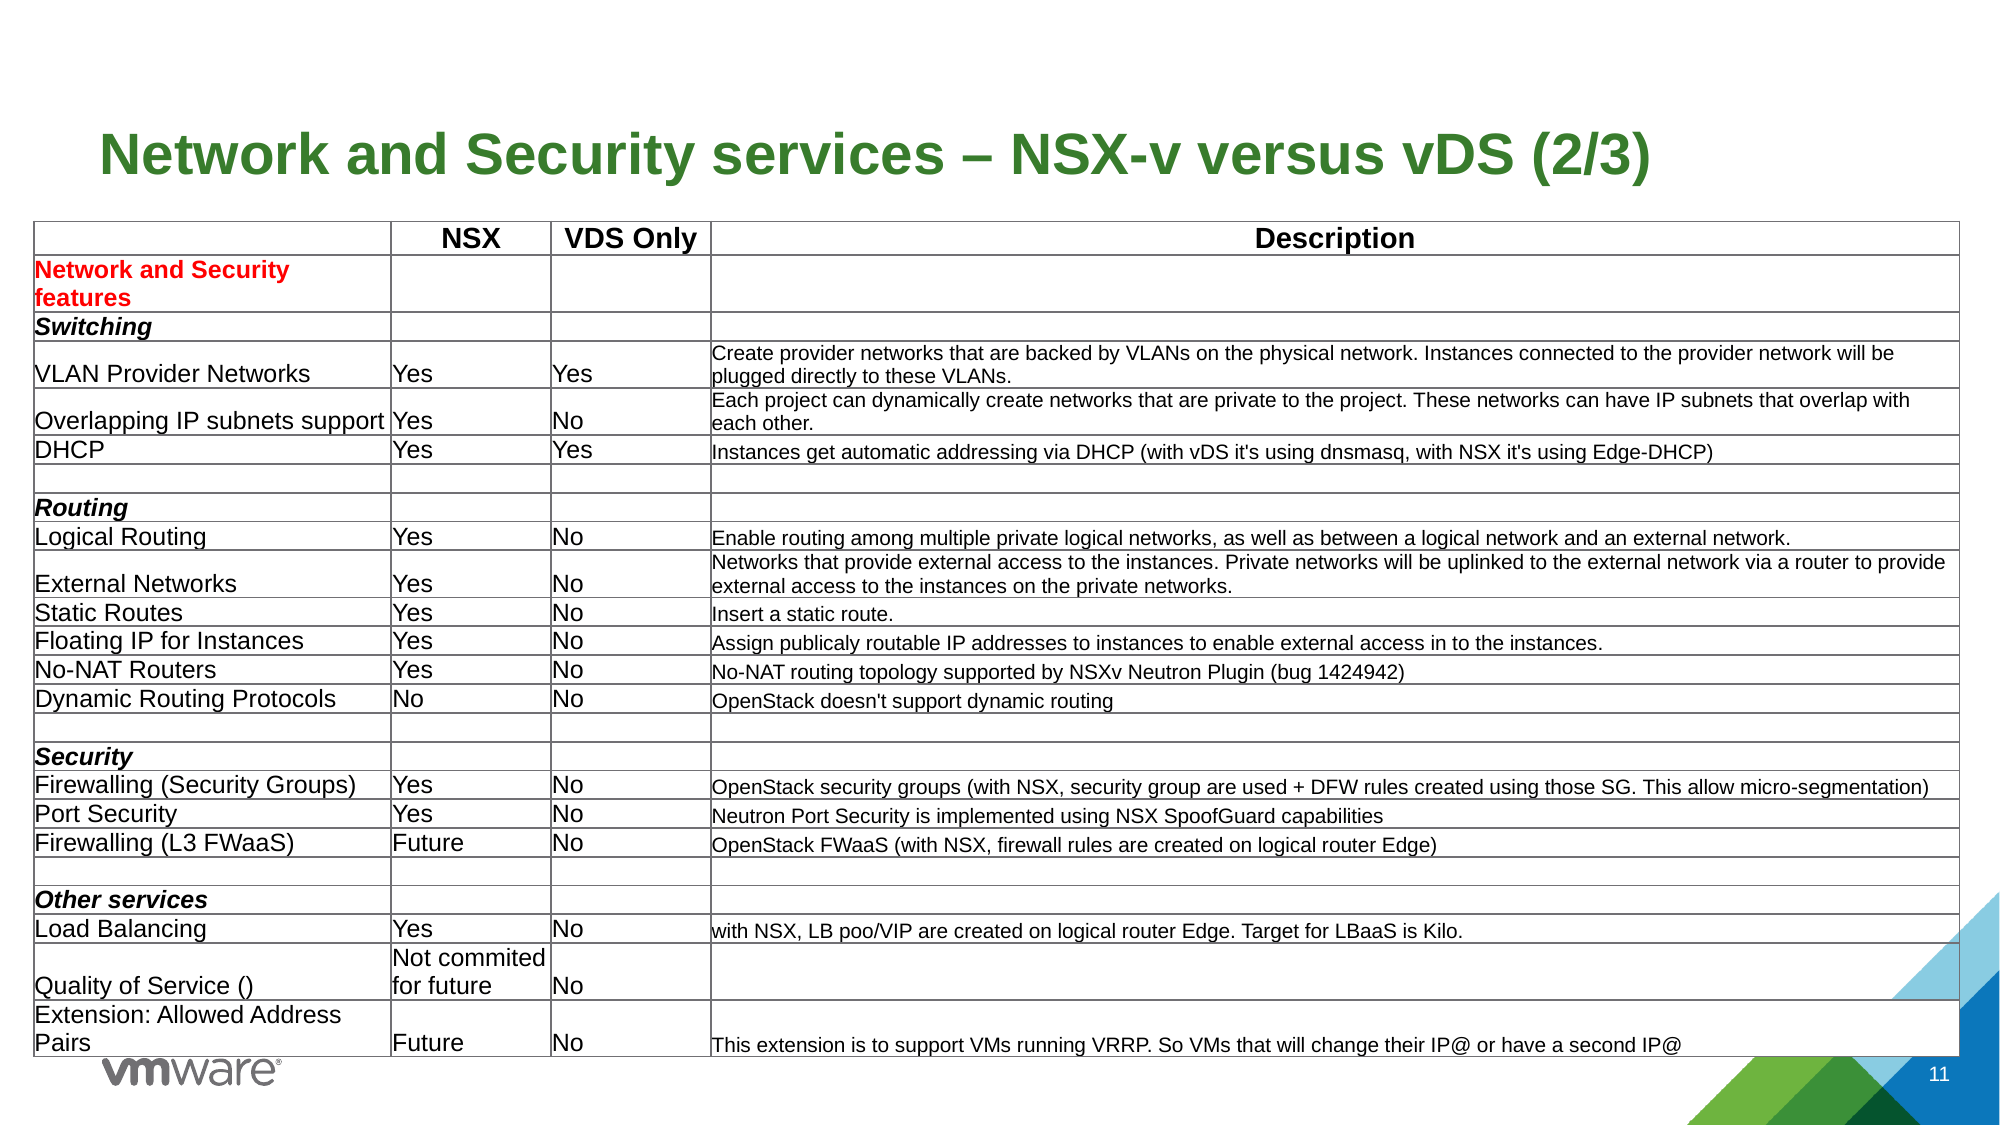

# Network and Security services – NSX-v versus vDS (2/3)
|  | NSX | VDS Only | Description |
| --- | --- | --- | --- |
| Network and Security features |  |  |  |
| Switching |  |  |  |
| VLAN Provider Networks | Yes | Yes | Create provider networks that are backed by VLANs on the physical network. Instances connected to the provider network will be plugged directly to these VLANs. |
| Overlapping IP subnets support | Yes | No | Each project can dynamically create networks that are private to the project. These networks can have IP subnets that overlap with each other. |
| DHCP | Yes | Yes | Instances get automatic addressing via DHCP (with vDS it's using dnsmasq, with NSX it's using Edge-DHCP) |
|  |  |  |  |
| Routing |  |  |  |
| Logical Routing | Yes | No | Enable routing among multiple private logical networks, as well as between a logical network and an external network. |
| External Networks | Yes | No | Networks that provide external access to the instances. Private networks will be uplinked to the external network via a router to provide external access to the instances on the private networks. |
| Static Routes | Yes | No | Insert a static route. |
| Floating IP for Instances | Yes | No | Assign publicaly routable IP addresses to instances to enable external access in to the instances. |
| No-NAT Routers | Yes | No | No-NAT routing topology supported by NSXv Neutron Plugin (bug 1424942) |
| Dynamic Routing Protocols | No | No | OpenStack doesn't support dynamic routing |
|  |  |  |  |
| Security |  |  |  |
| Firewalling (Security Groups) | Yes | No | OpenStack security groups (with NSX, security group are used + DFW rules created using those SG. This allow micro-segmentation) |
| Port Security | Yes | No | Neutron Port Security is implemented using NSX SpoofGuard capabilities |
| Firewalling (L3 FWaaS) | Future | No | OpenStack FWaaS (with NSX, firewall rules are created on logical router Edge) |
|  |  |  |  |
| Other services |  |  |  |
| Load Balancing | Yes | No | with NSX, LB poo/VIP are created on logical router Edge. Target for LBaaS is Kilo. |
| Quality of Service () | Not commited for future | No |  |
| Extension: Allowed Address Pairs | Future | No | This extension is to support VMs running VRRP. So VMs that will change their IP@ or have a second IP@ |
11